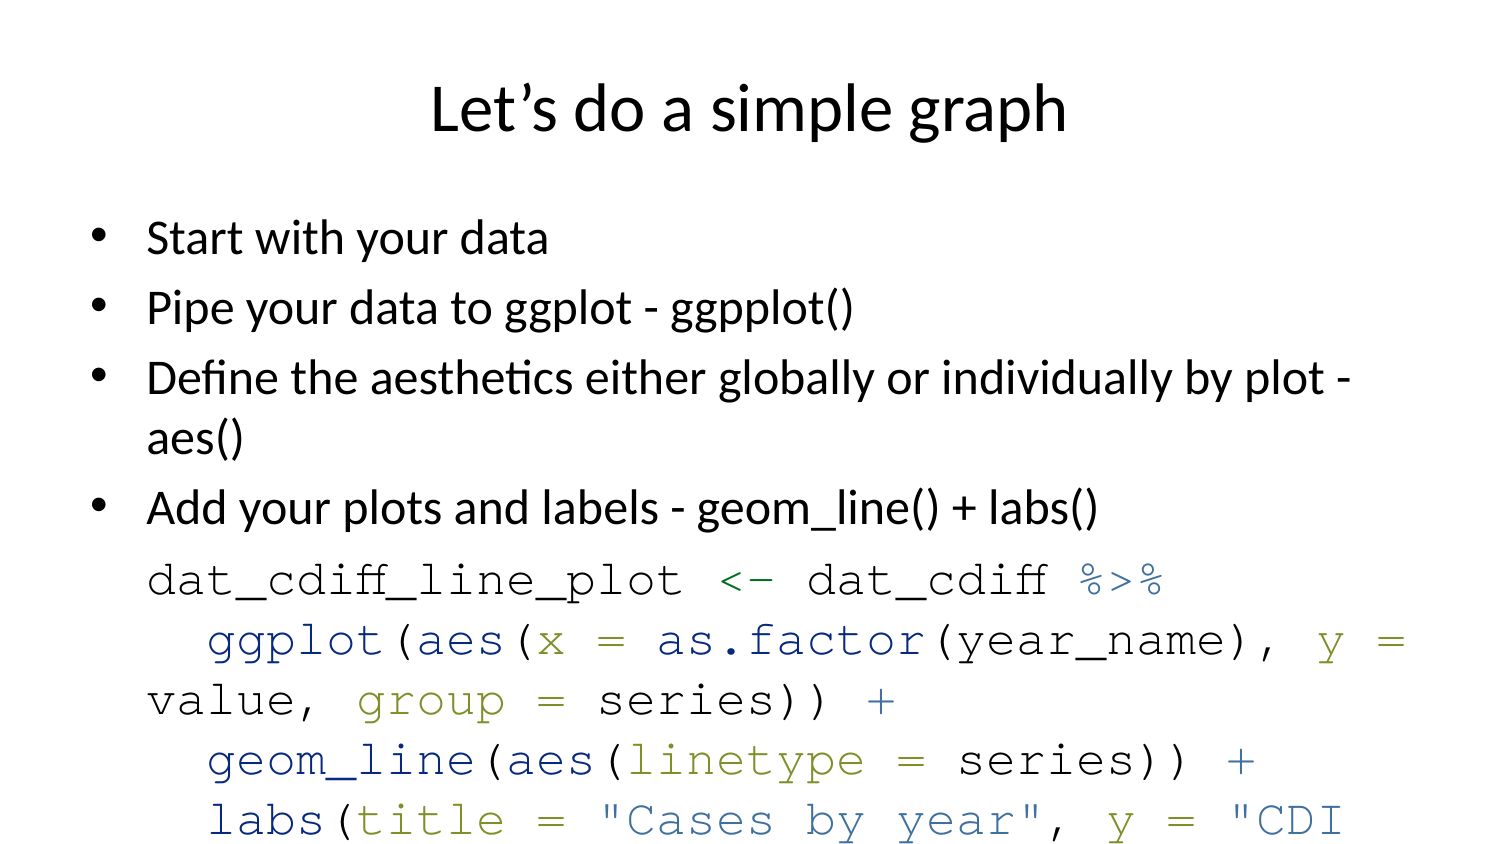

# Let’s do a simple graph
Start with your data
Pipe your data to ggplot - ggpplot()
Define the aesthetics either globally or individually by plot - aes()
Add your plots and labels - geom_line() + labs()
dat_cdiff_line_plot <- dat_cdiff %>%
  ggplot(aes(x = as.factor(year_name), y = value, group = series)) +
  geom_line(aes(linetype = series)) +
  labs(title = "Cases by year", y = "CDI cases per 1000 individuals", x = "Year")